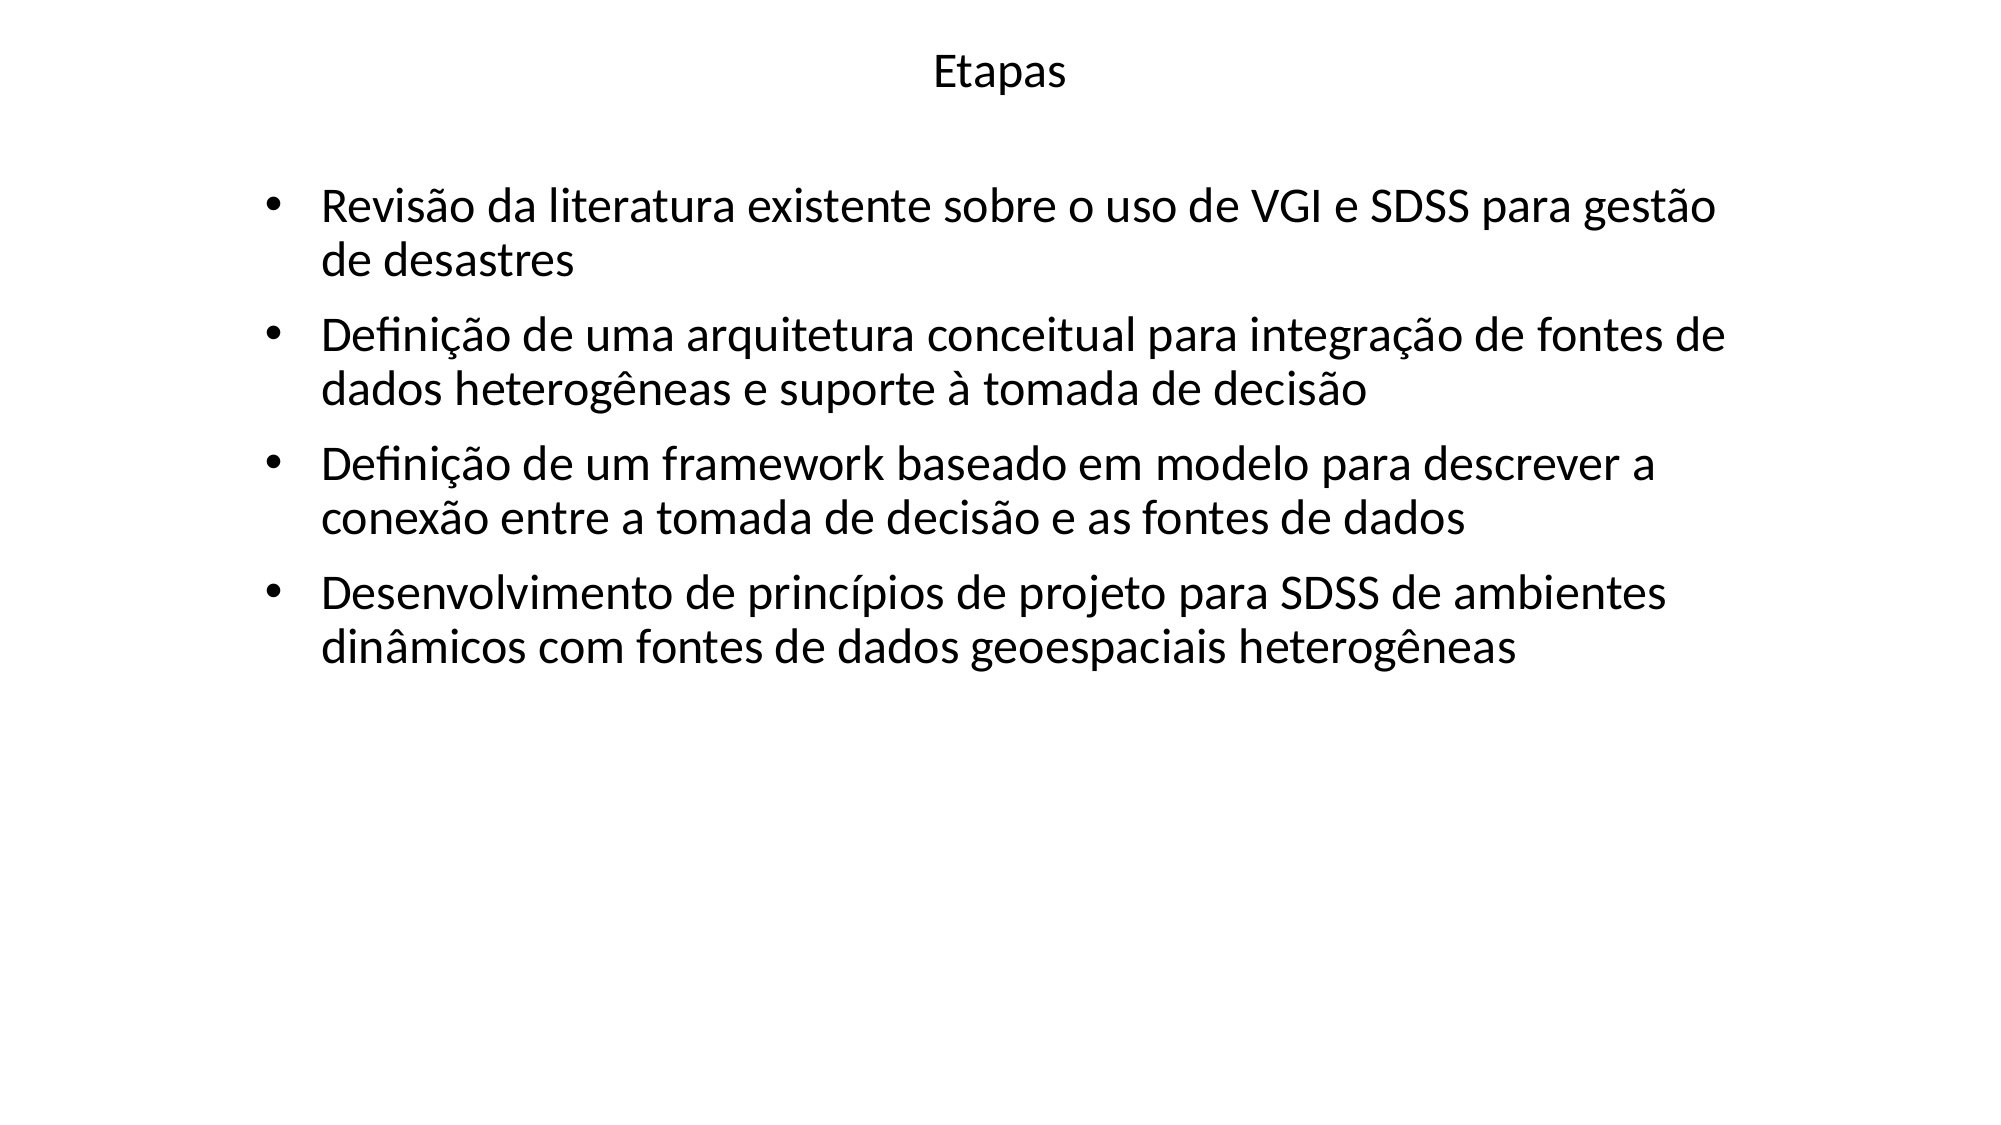

Etapas
Revisão da literatura existente sobre o uso de VGI e SDSS para gestão de desastres
Definição de uma arquitetura conceitual para integração de fontes de dados heterogêneas e suporte à tomada de decisão
Definição de um framework baseado em modelo para descrever a conexão entre a tomada de decisão e as fontes de dados
Desenvolvimento de princípios de projeto para SDSS de ambientes dinâmicos com fontes de dados geoespaciais heterogêneas